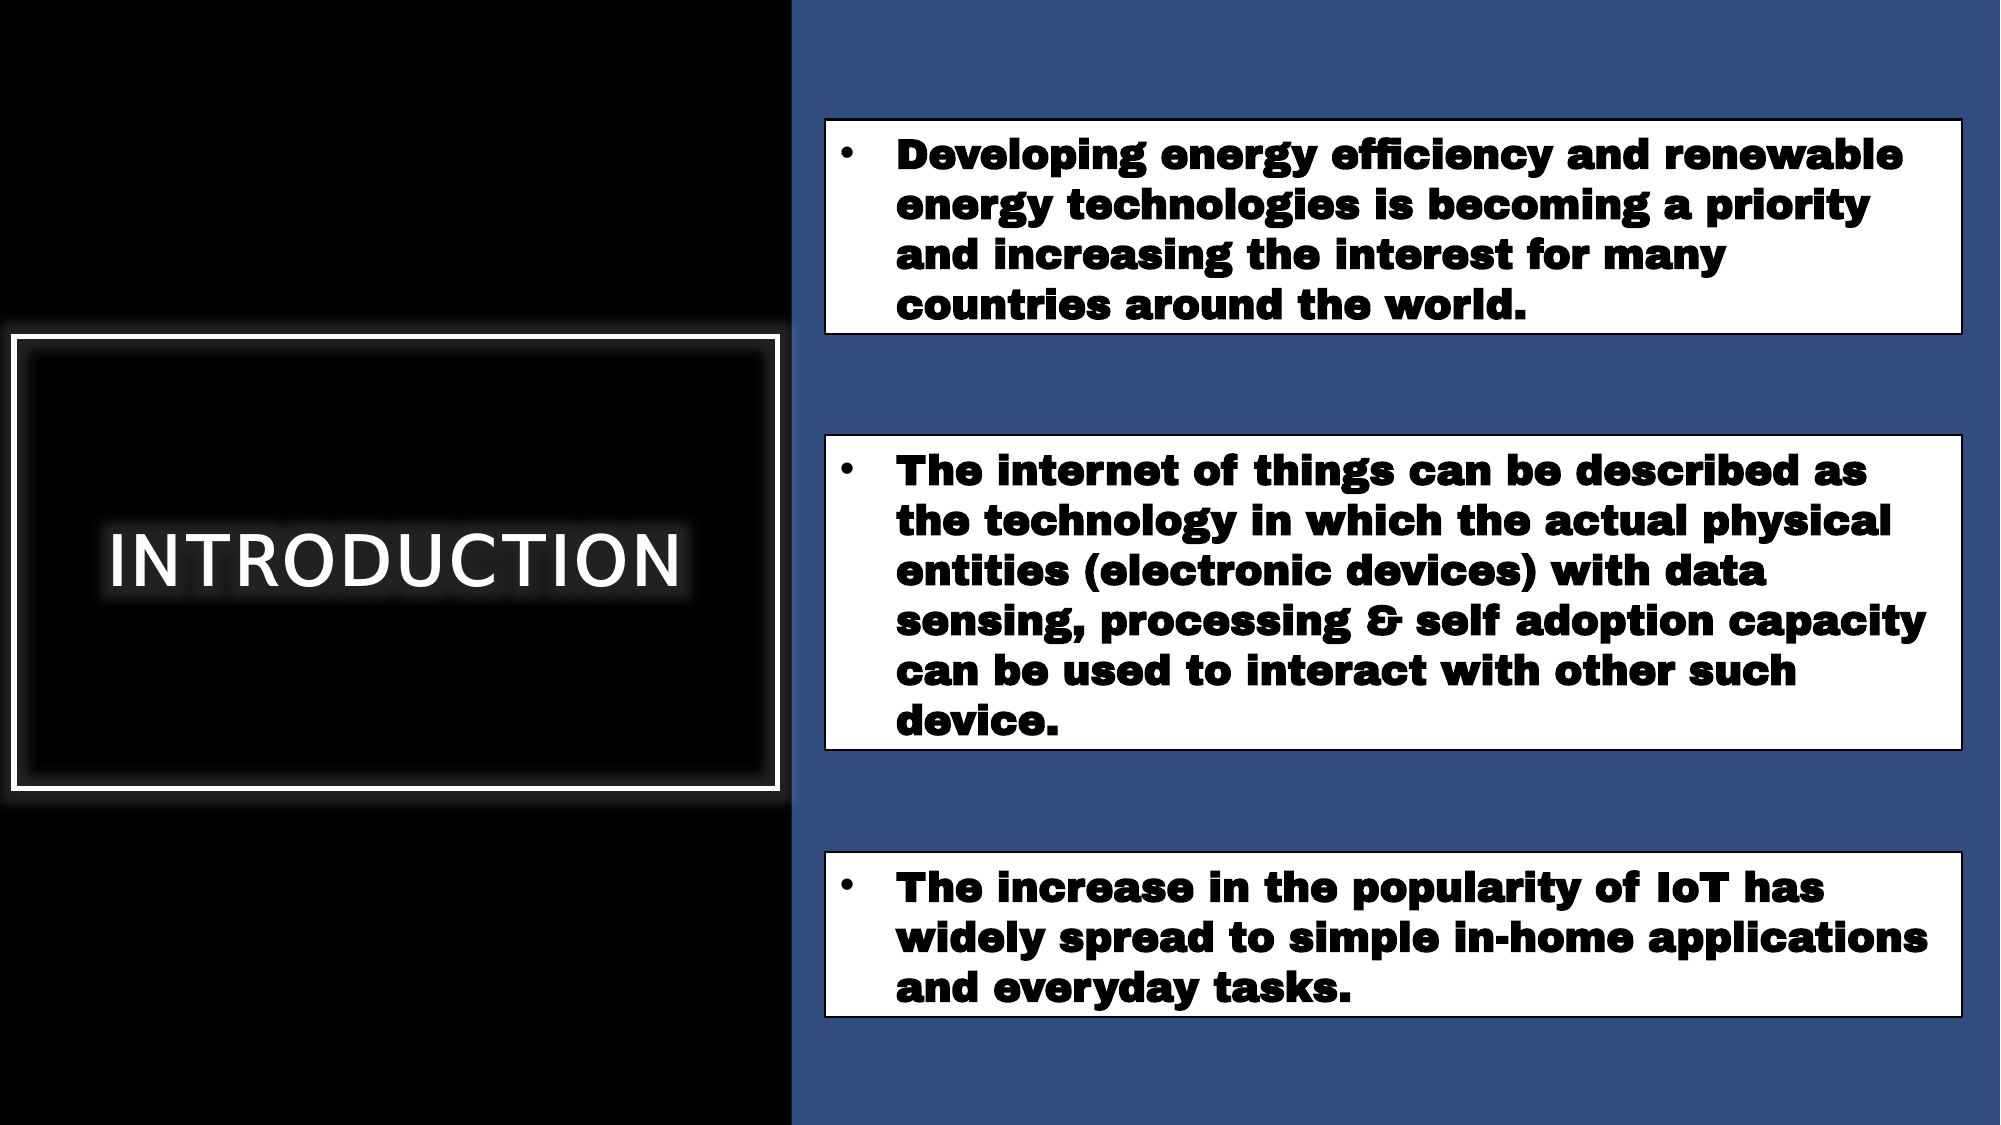

Developing energy efficiency and renewable energy technologies is becoming a priority and increasing the interest for many countries around the world.
introduction
# Node-mcu esp-8266
The internet of things can be described as the technology in which the actual physical entities (electronic devices) with data sensing, processing & self adoption capacity can be used to interact with other such device.
The increase in the popularity of IoT has widely spread to simple in-home applications and everyday tasks.